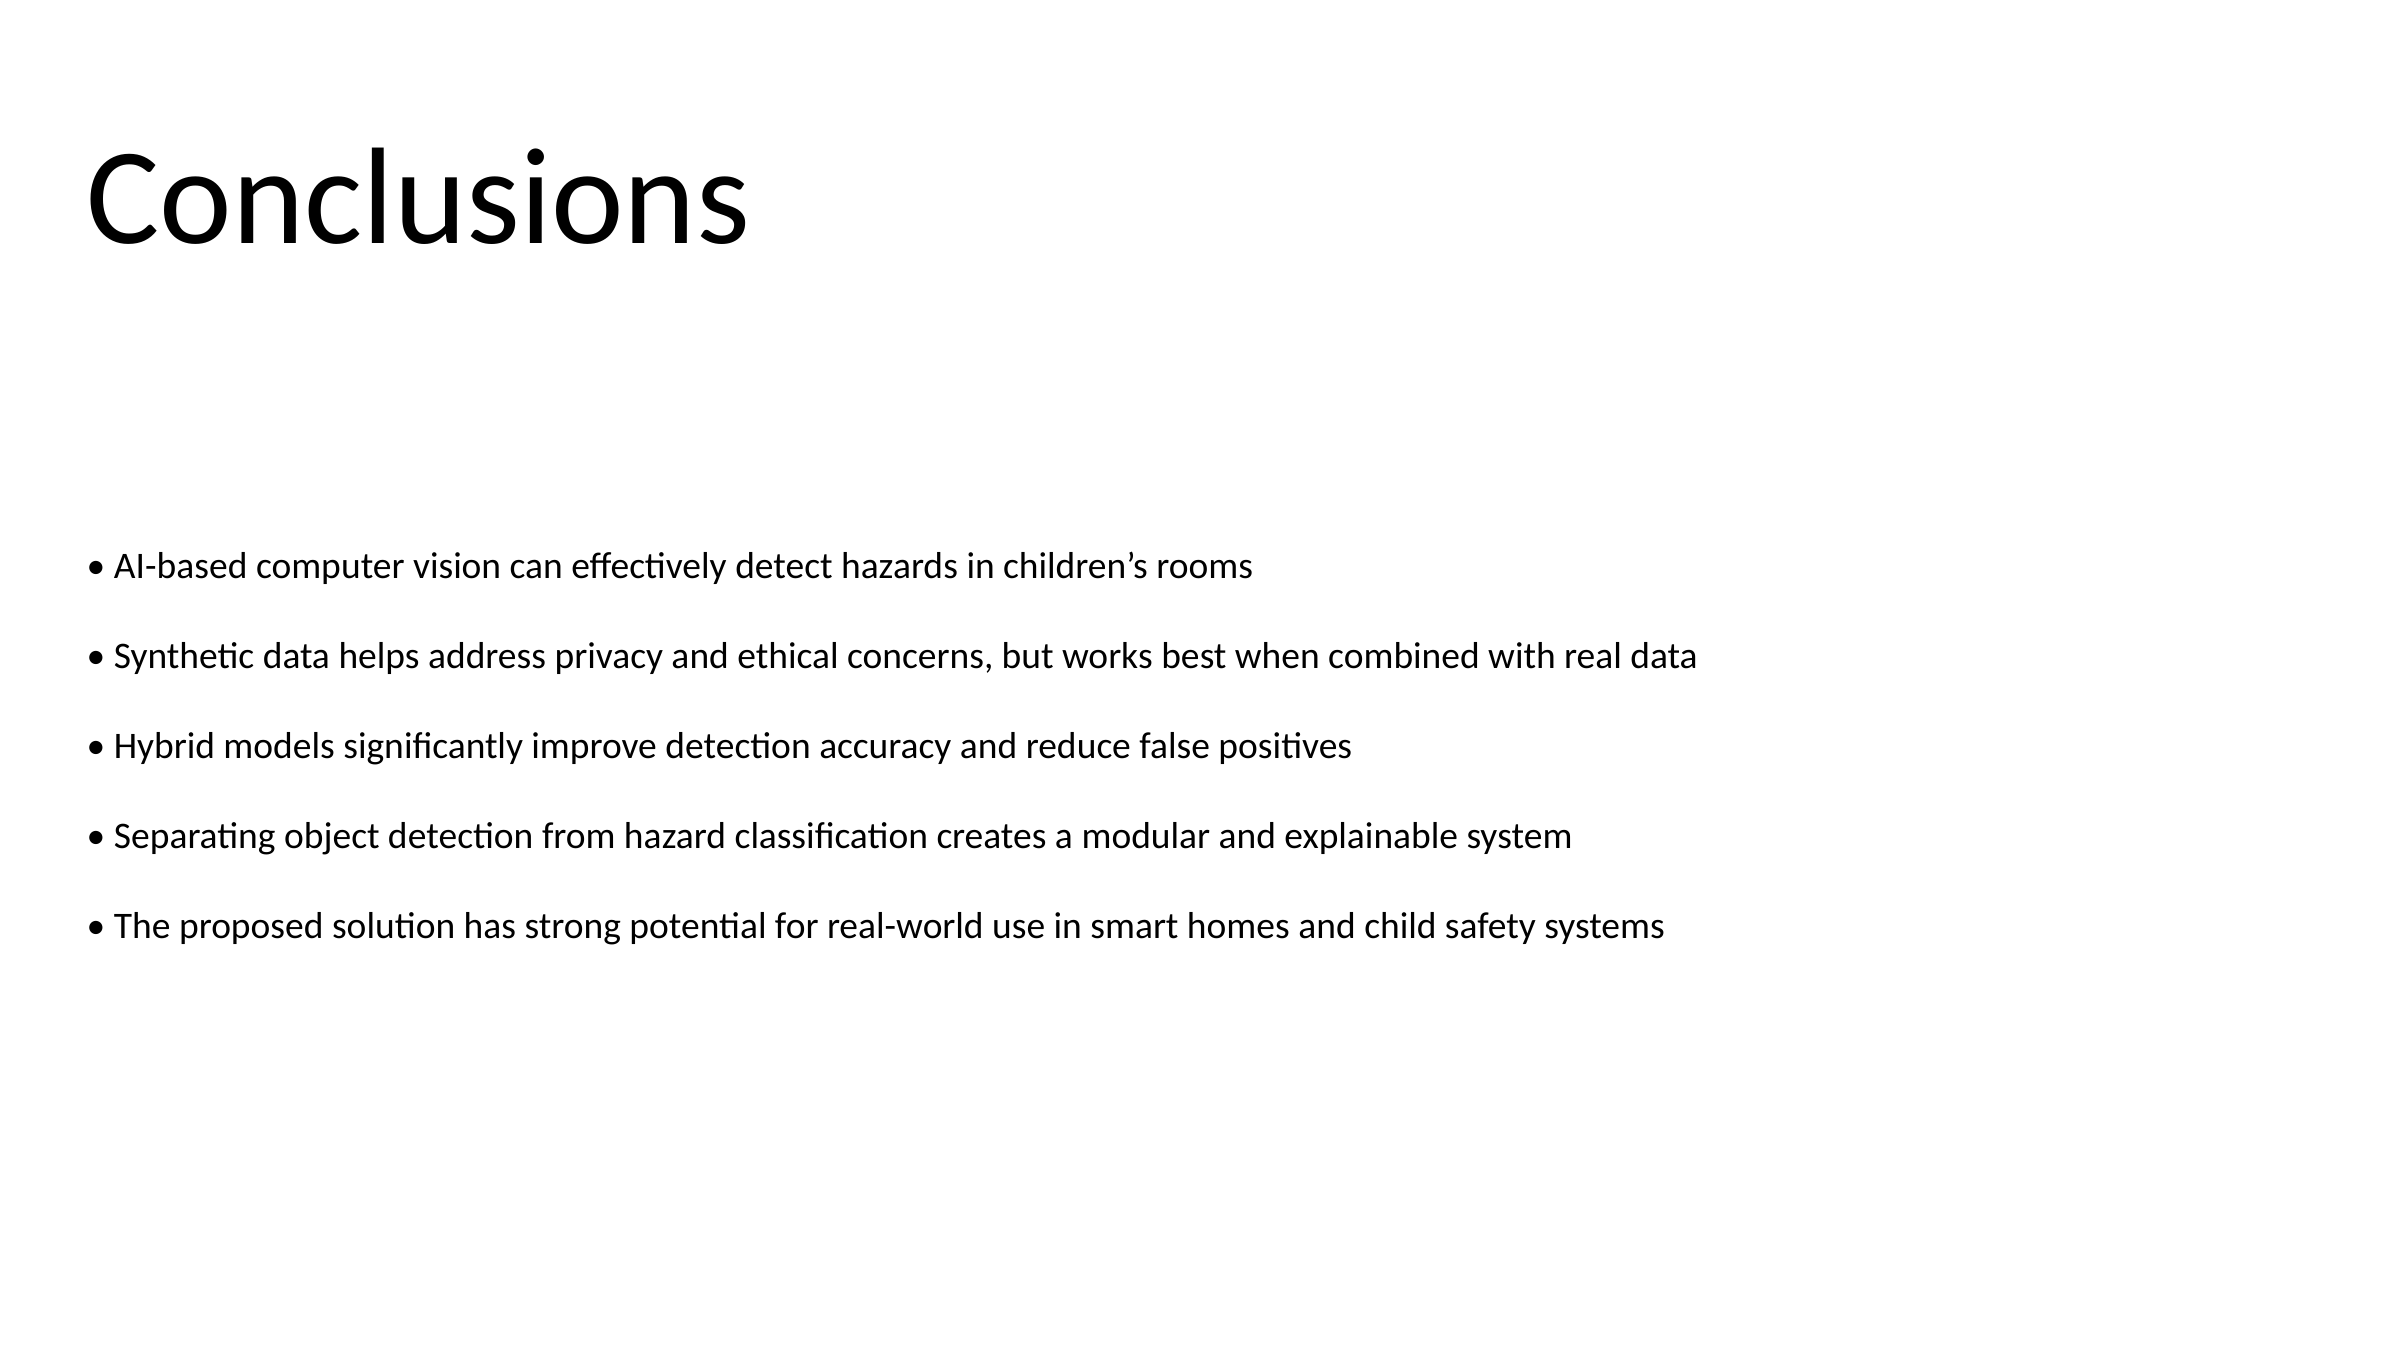

Conclusions

• AI-based computer vision can effectively detect hazards in children’s rooms

• Synthetic data helps address privacy and ethical concerns, but works best when combined with real data

• Hybrid models significantly improve detection accuracy and reduce false positives

• Separating object detection from hazard classification creates a modular and explainable system

• The proposed solution has strong potential for real-world use in smart homes and child safety systems